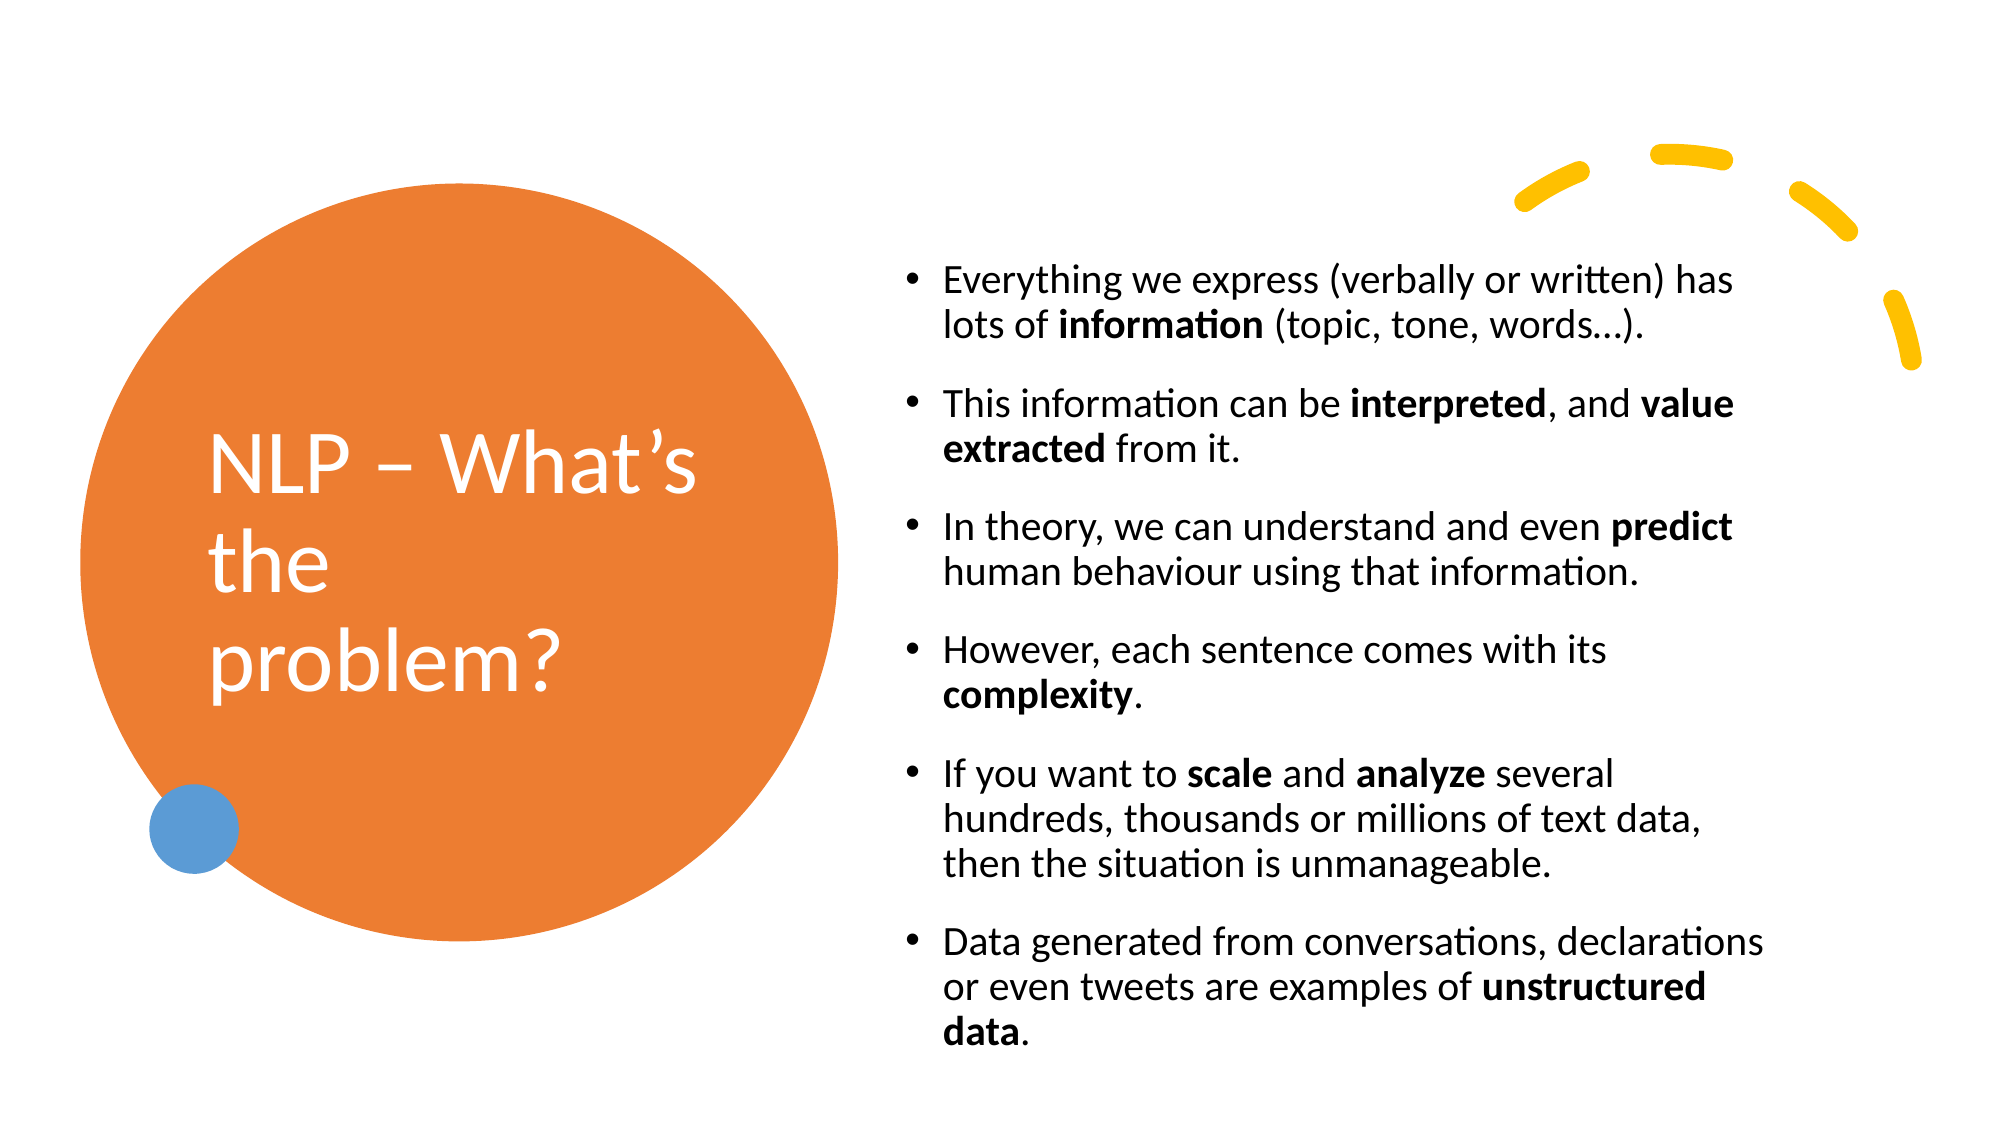

# NLP – What’s the problem?
Everything we express (verbally or written) has lots of information (topic, tone, words…).
This information can be interpreted, and value extracted from it.
In theory, we can understand and even predict human behaviour using that information.
However, each sentence comes with its complexity.
If you want to scale and analyze several hundreds, thousands or millions of text data, then the situation is unmanageable.
Data generated from conversations, declarations or even tweets are examples of unstructured data.